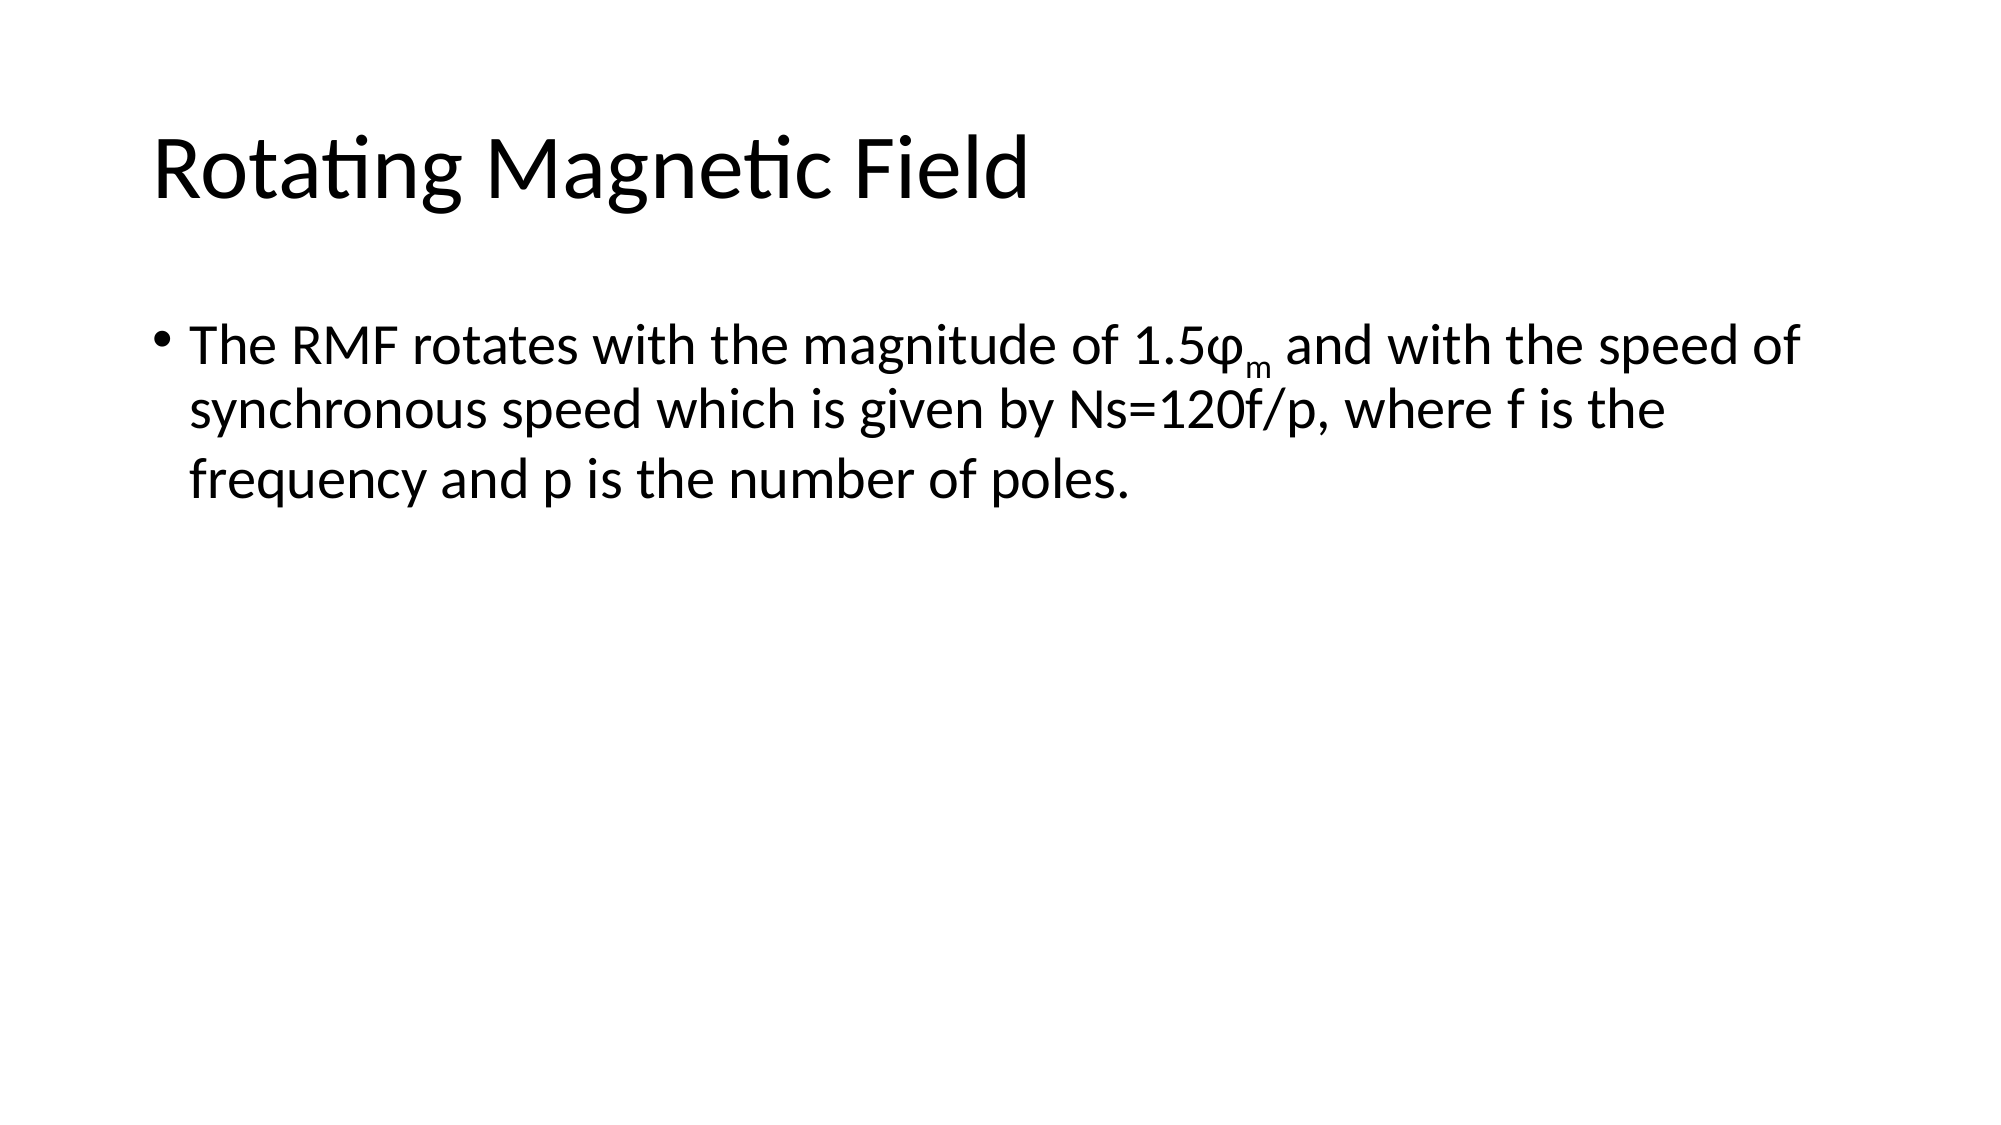

# Rotating Magnetic Field
The RMF rotates with the magnitude of 1.5ɸm and with the speed of synchronous speed which is given by Ns=120f/p, where f is the frequency and p is the number of poles.